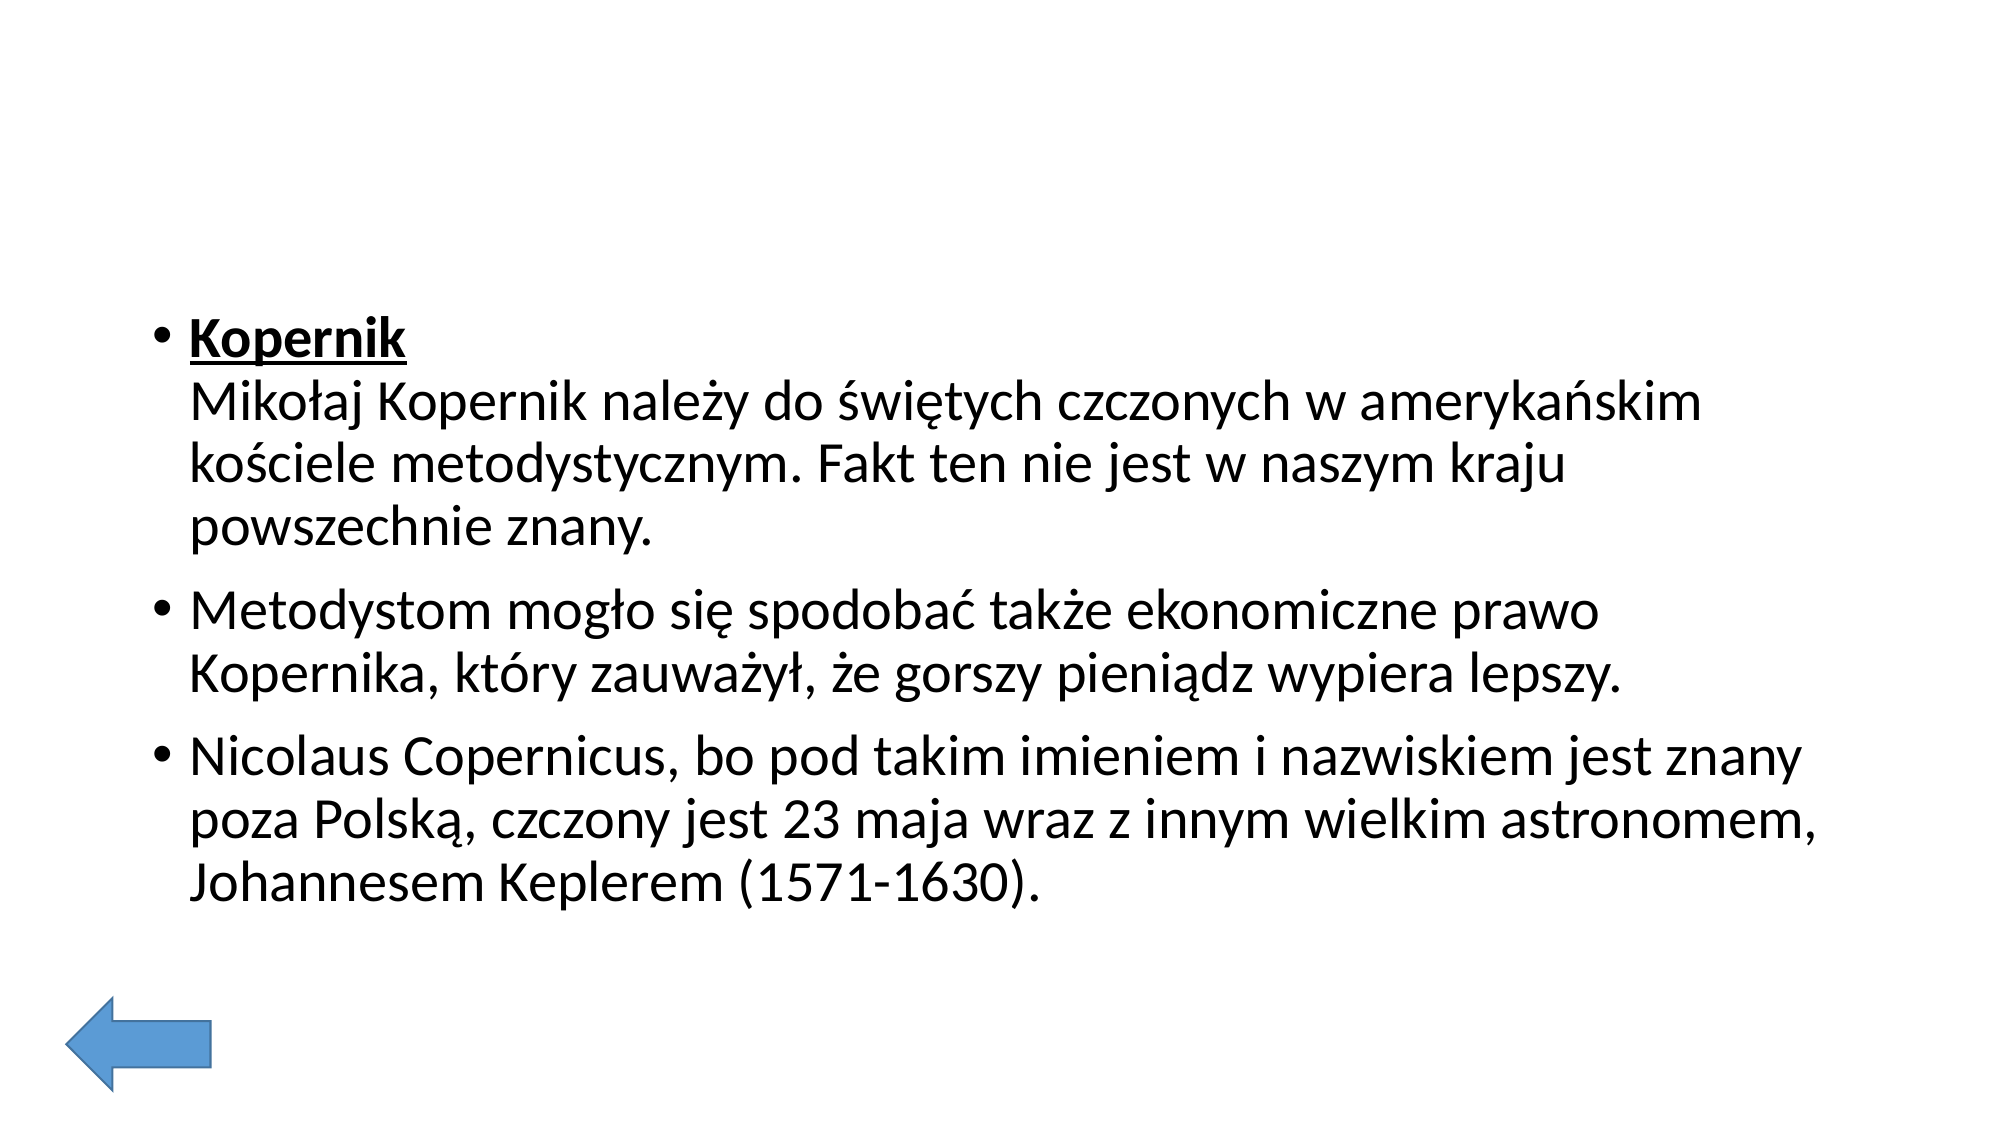

#
Kopernik
Mikołaj Kopernik należy do świętych czczonych w amerykańskim kościele metodystycznym. Fakt ten nie jest w naszym kraju powszechnie znany.
Metodystom mogło się spodobać także ekonomiczne prawo Kopernika, który zauważył, że gorszy pieniądz wypiera lepszy.
Nicolaus Copernicus, bo pod takim imieniem i nazwiskiem jest znany poza Polską, czczony jest 23 maja wraz z innym wielkim astronomem, Johannesem Keplerem (1571-1630).